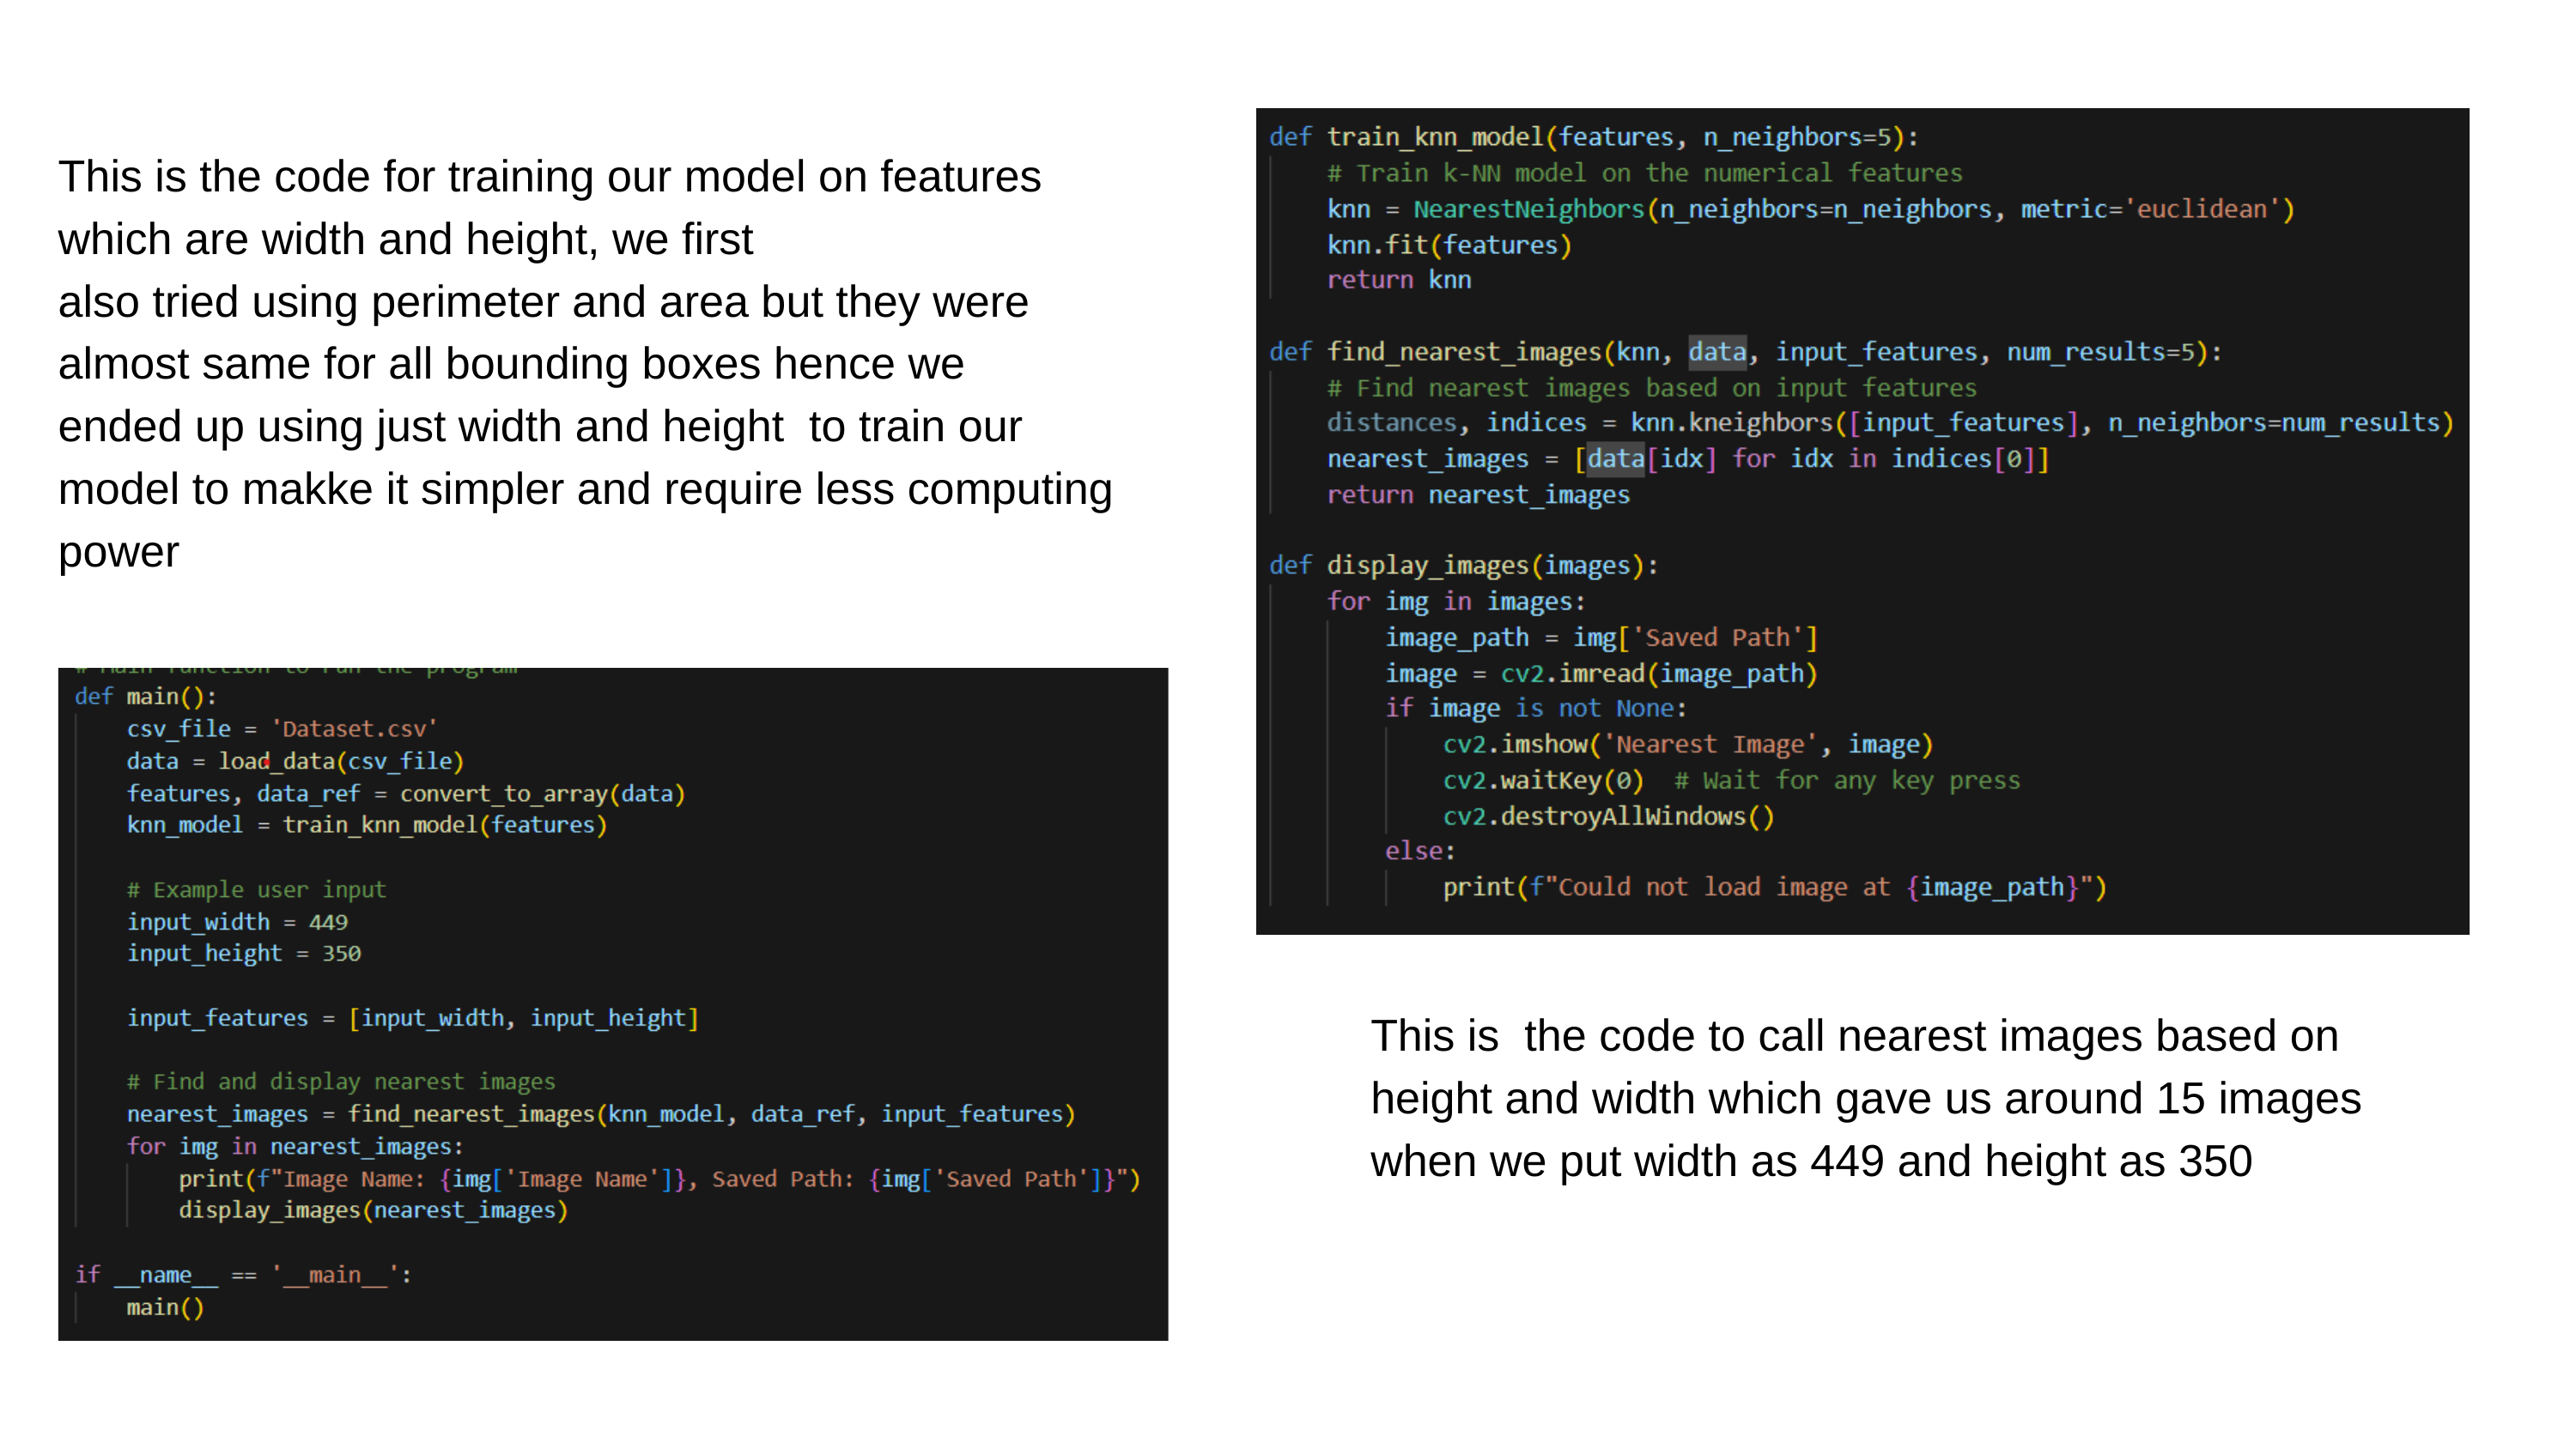

This is the code for training our model on features
which are width and height, we first
also tried using perimeter and area but they were
almost same for all bounding boxes hence we
ended up using just width and height  to train our
model to makke it simpler and require less computing
power

This is  the code to call nearest images based on height and width which gave us around 15 images when we put width as 449 and height as 350